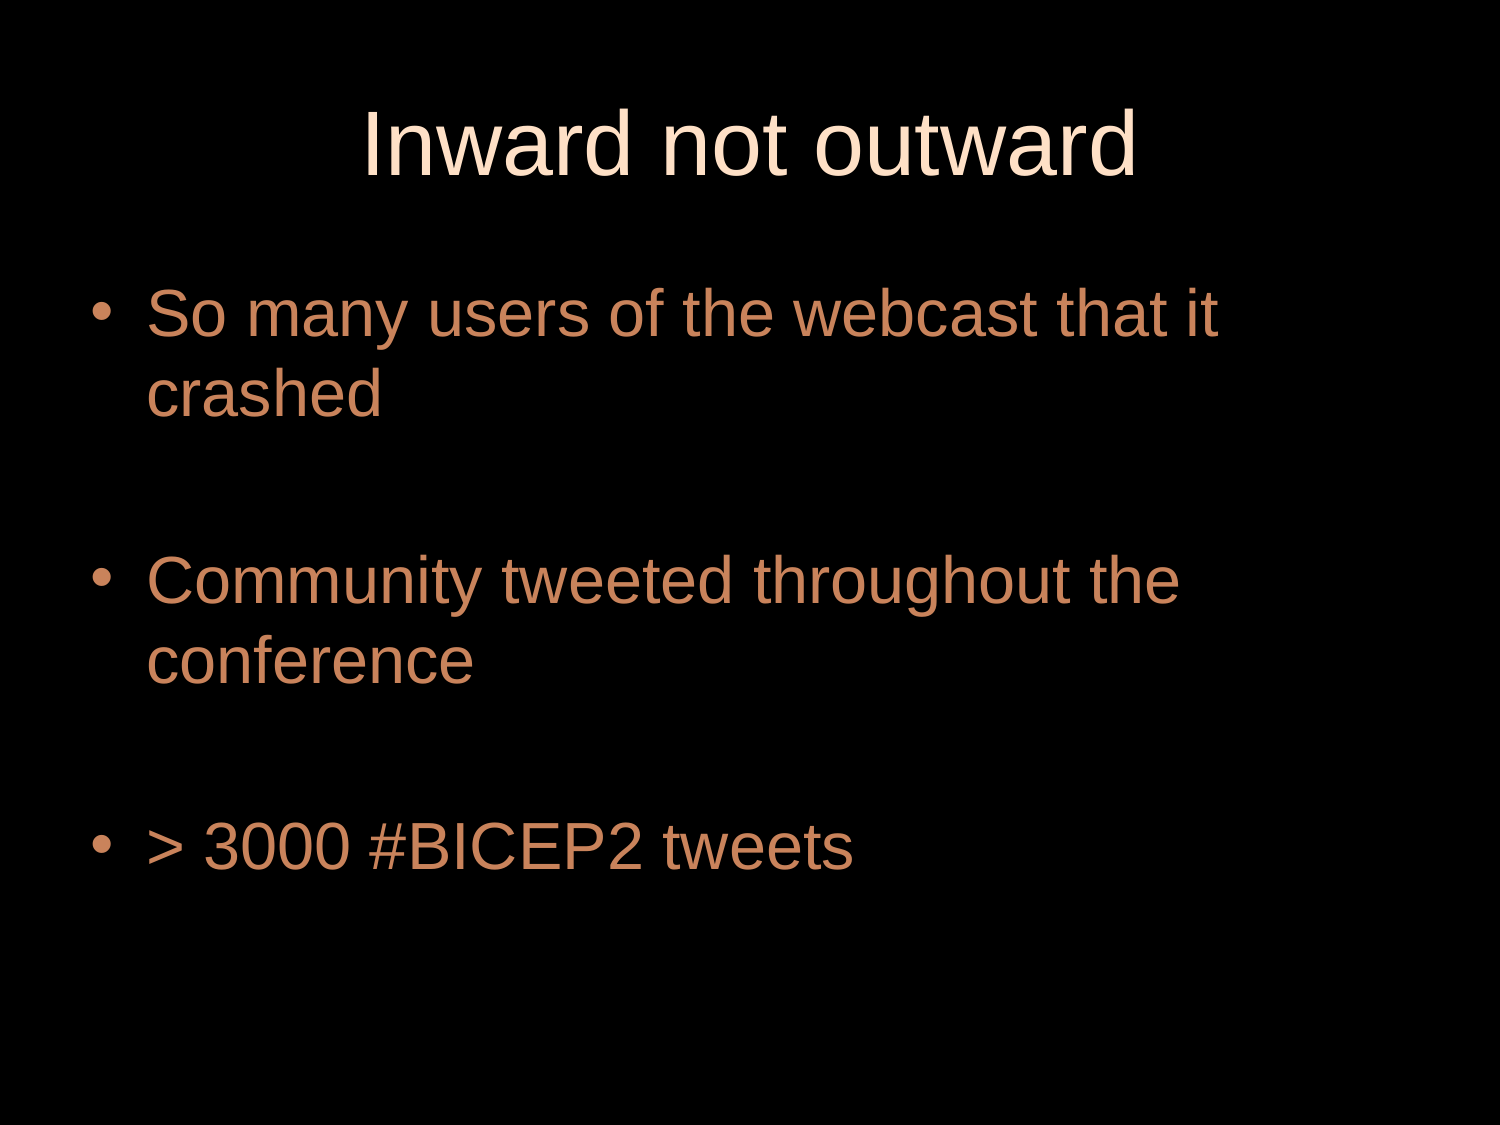

# Inward not outward
So many users of the webcast that it crashed

Community tweeted throughout the conference

> 3000 #BICEP2 tweets